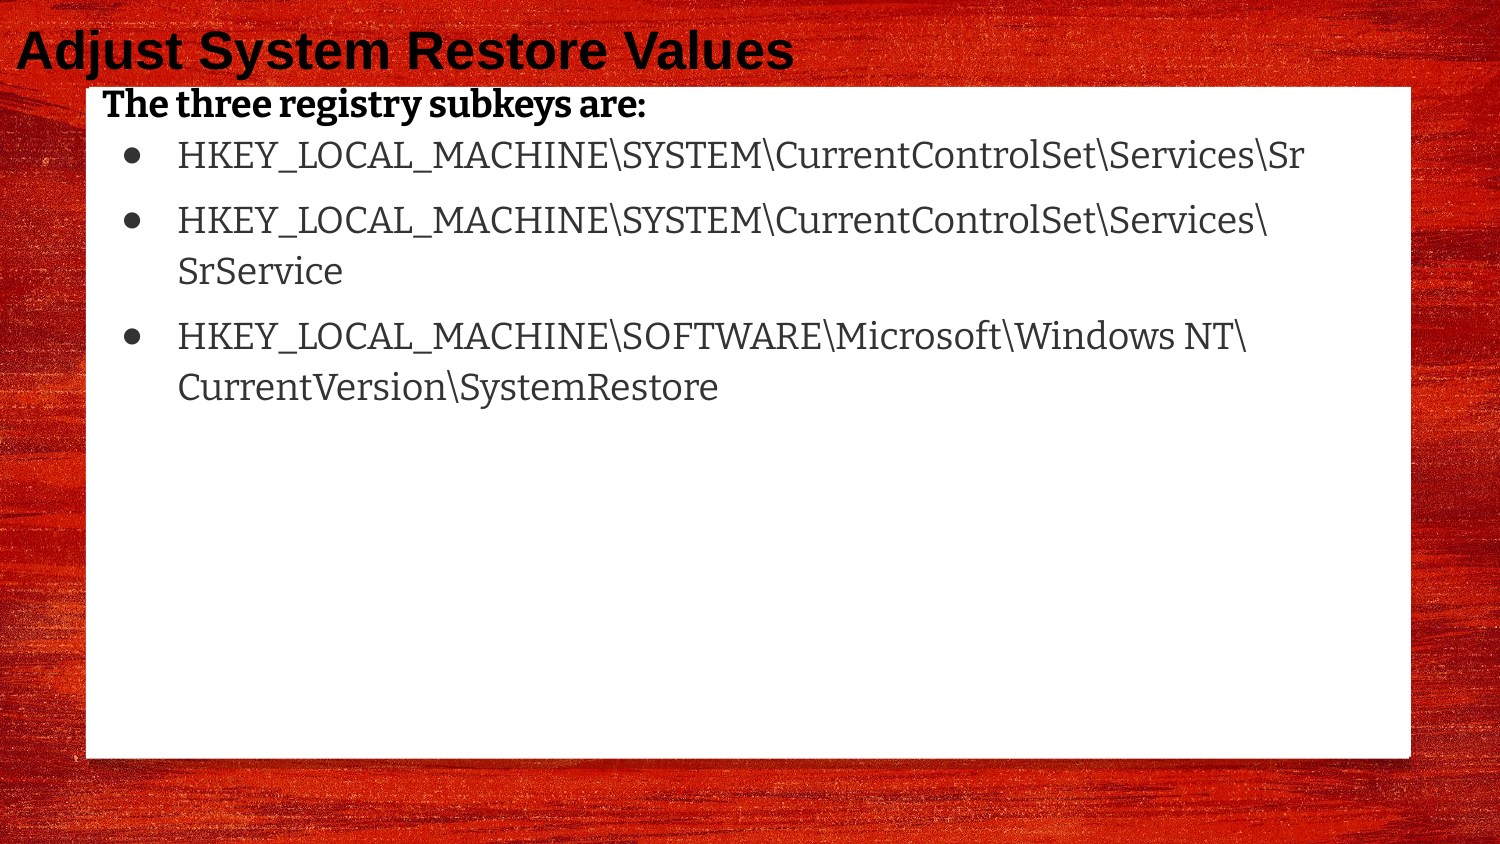

# Adjust System Restore Values
The three registry subkeys are:
HKEY_LOCAL_MACHINE\SYSTEM\CurrentControlSet\Services\Sr
HKEY_LOCAL_MACHINE\SYSTEM\CurrentControlSet\Services\SrService
HKEY_LOCAL_MACHINE\SOFTWARE\Microsoft\Windows NT\CurrentVersion\SystemRestore